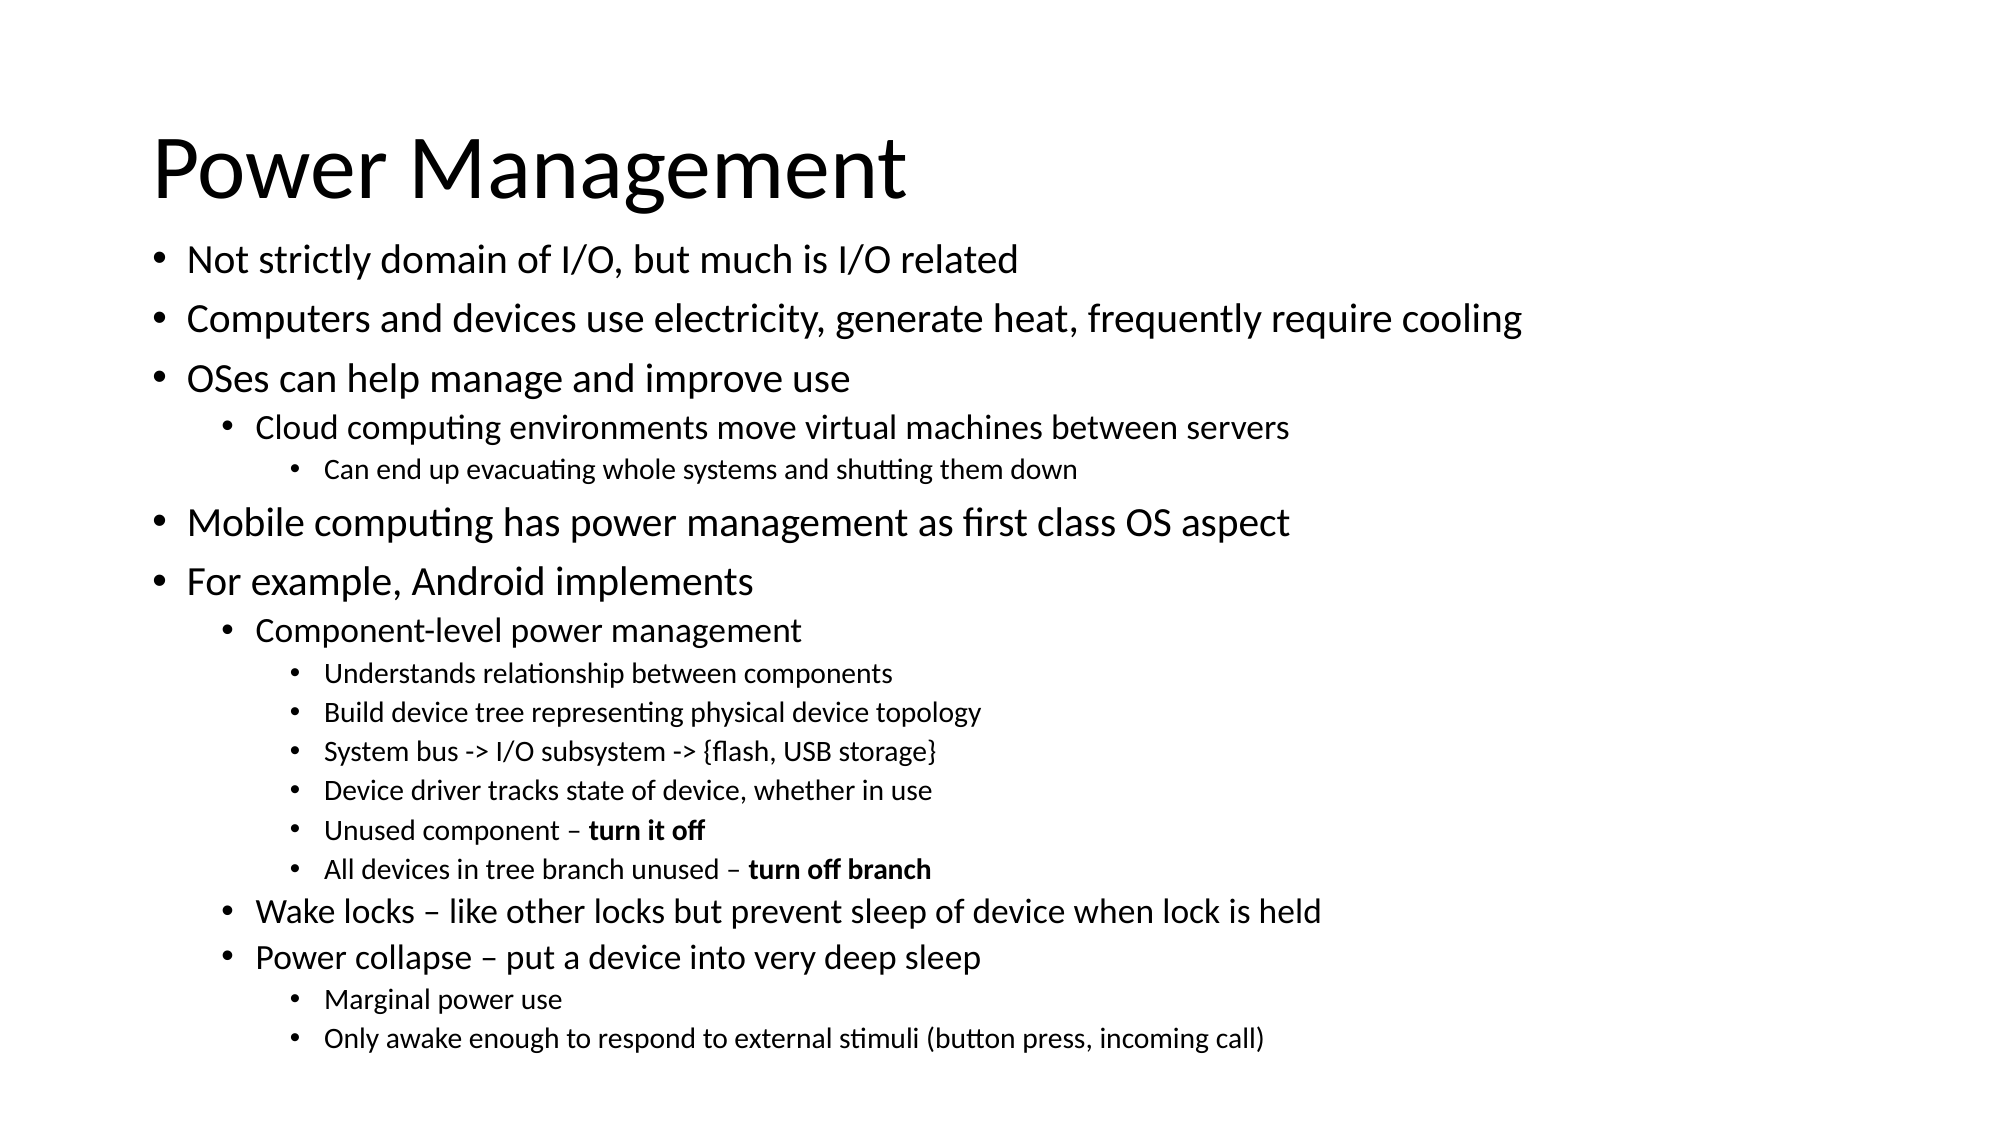

# Power Management
Not strictly domain of I/O, but much is I/O related
Computers and devices use electricity, generate heat, frequently require cooling
OSes can help manage and improve use
Cloud computing environments move virtual machines between servers
Can end up evacuating whole systems and shutting them down
Mobile computing has power management as first class OS aspect
For example, Android implements
Component-level power management
Understands relationship between components
Build device tree representing physical device topology
System bus -> I/O subsystem -> {flash, USB storage}
Device driver tracks state of device, whether in use
Unused component – turn it off
All devices in tree branch unused – turn off branch
Wake locks – like other locks but prevent sleep of device when lock is held
Power collapse – put a device into very deep sleep
Marginal power use
Only awake enough to respond to external stimuli (button press, incoming call)